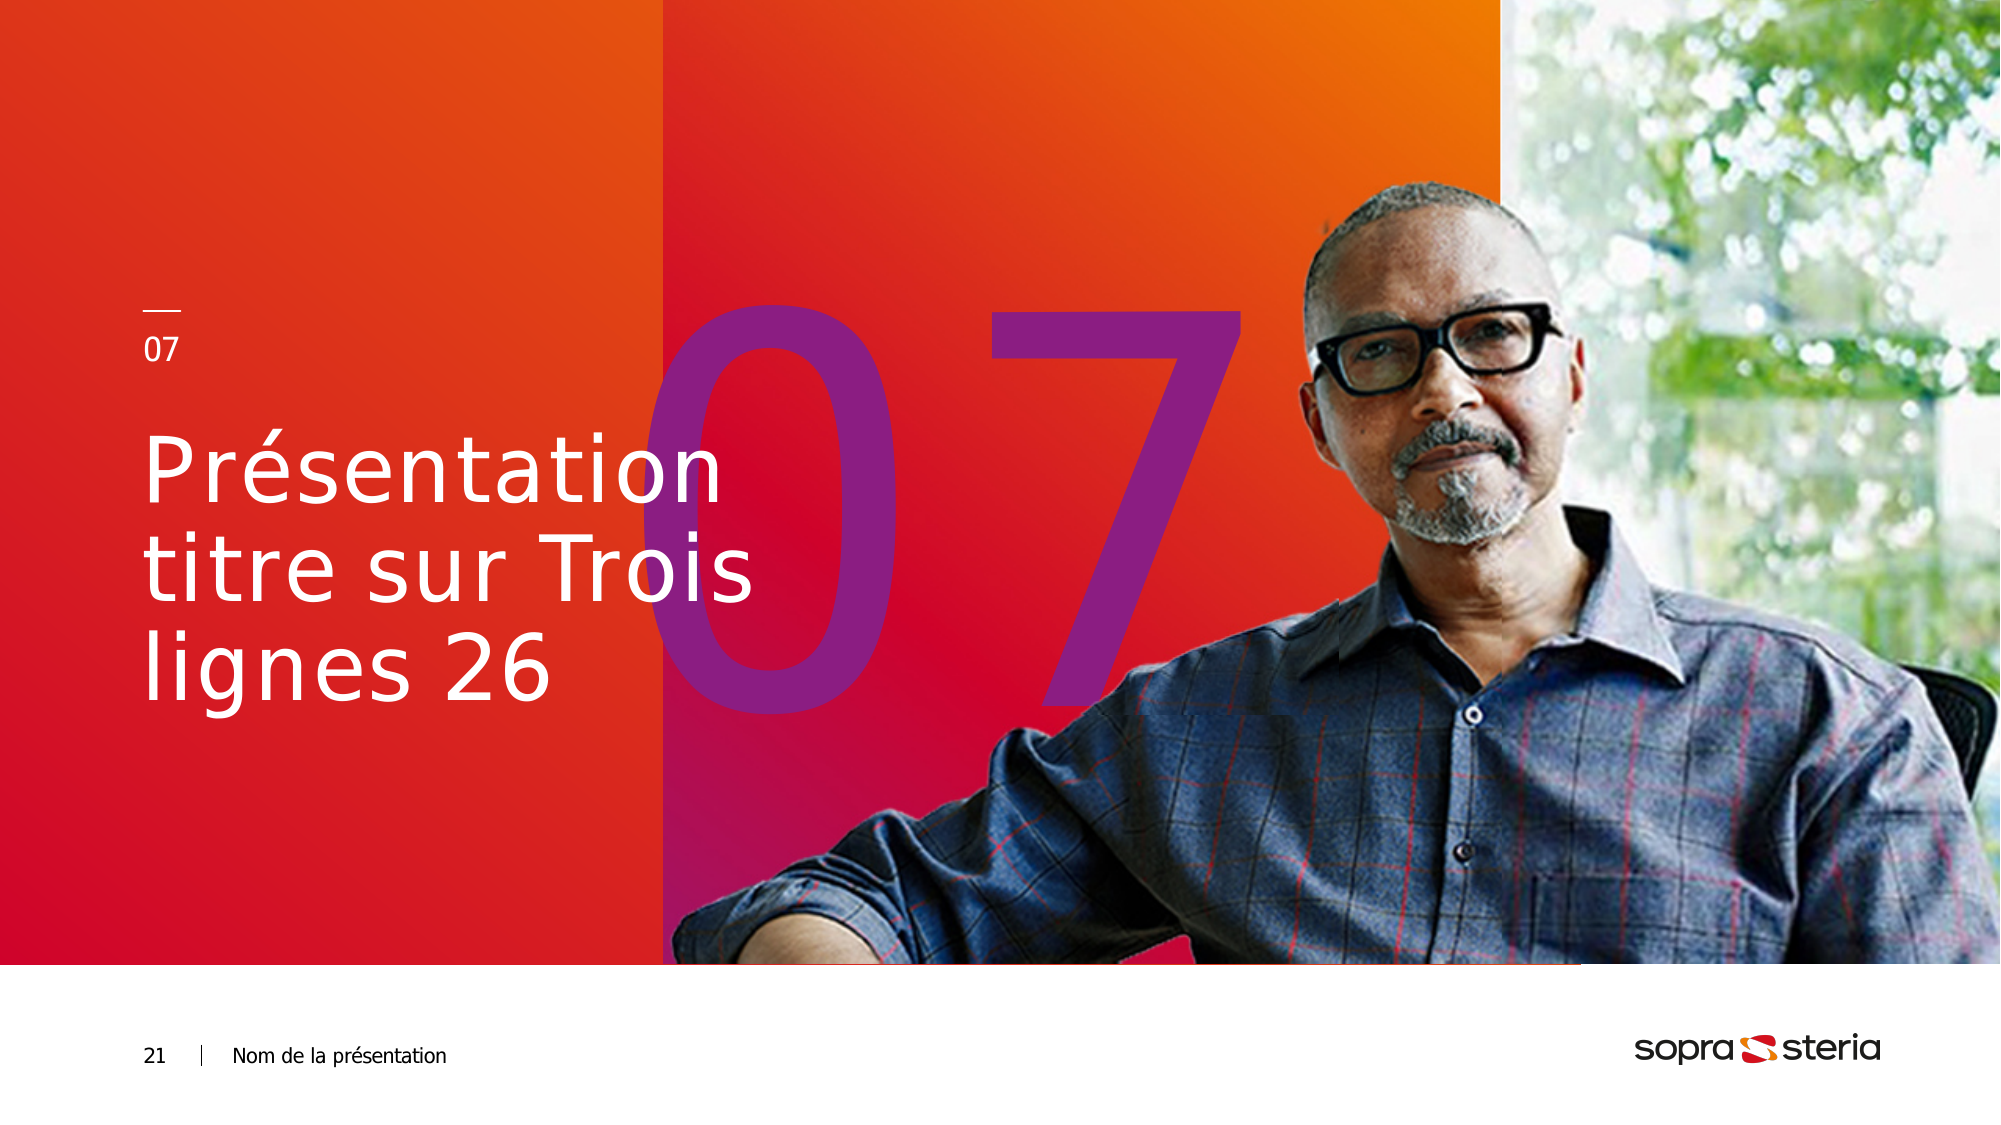

07
# Présentation titre sur Trois lignes 26
Nom de la présentation